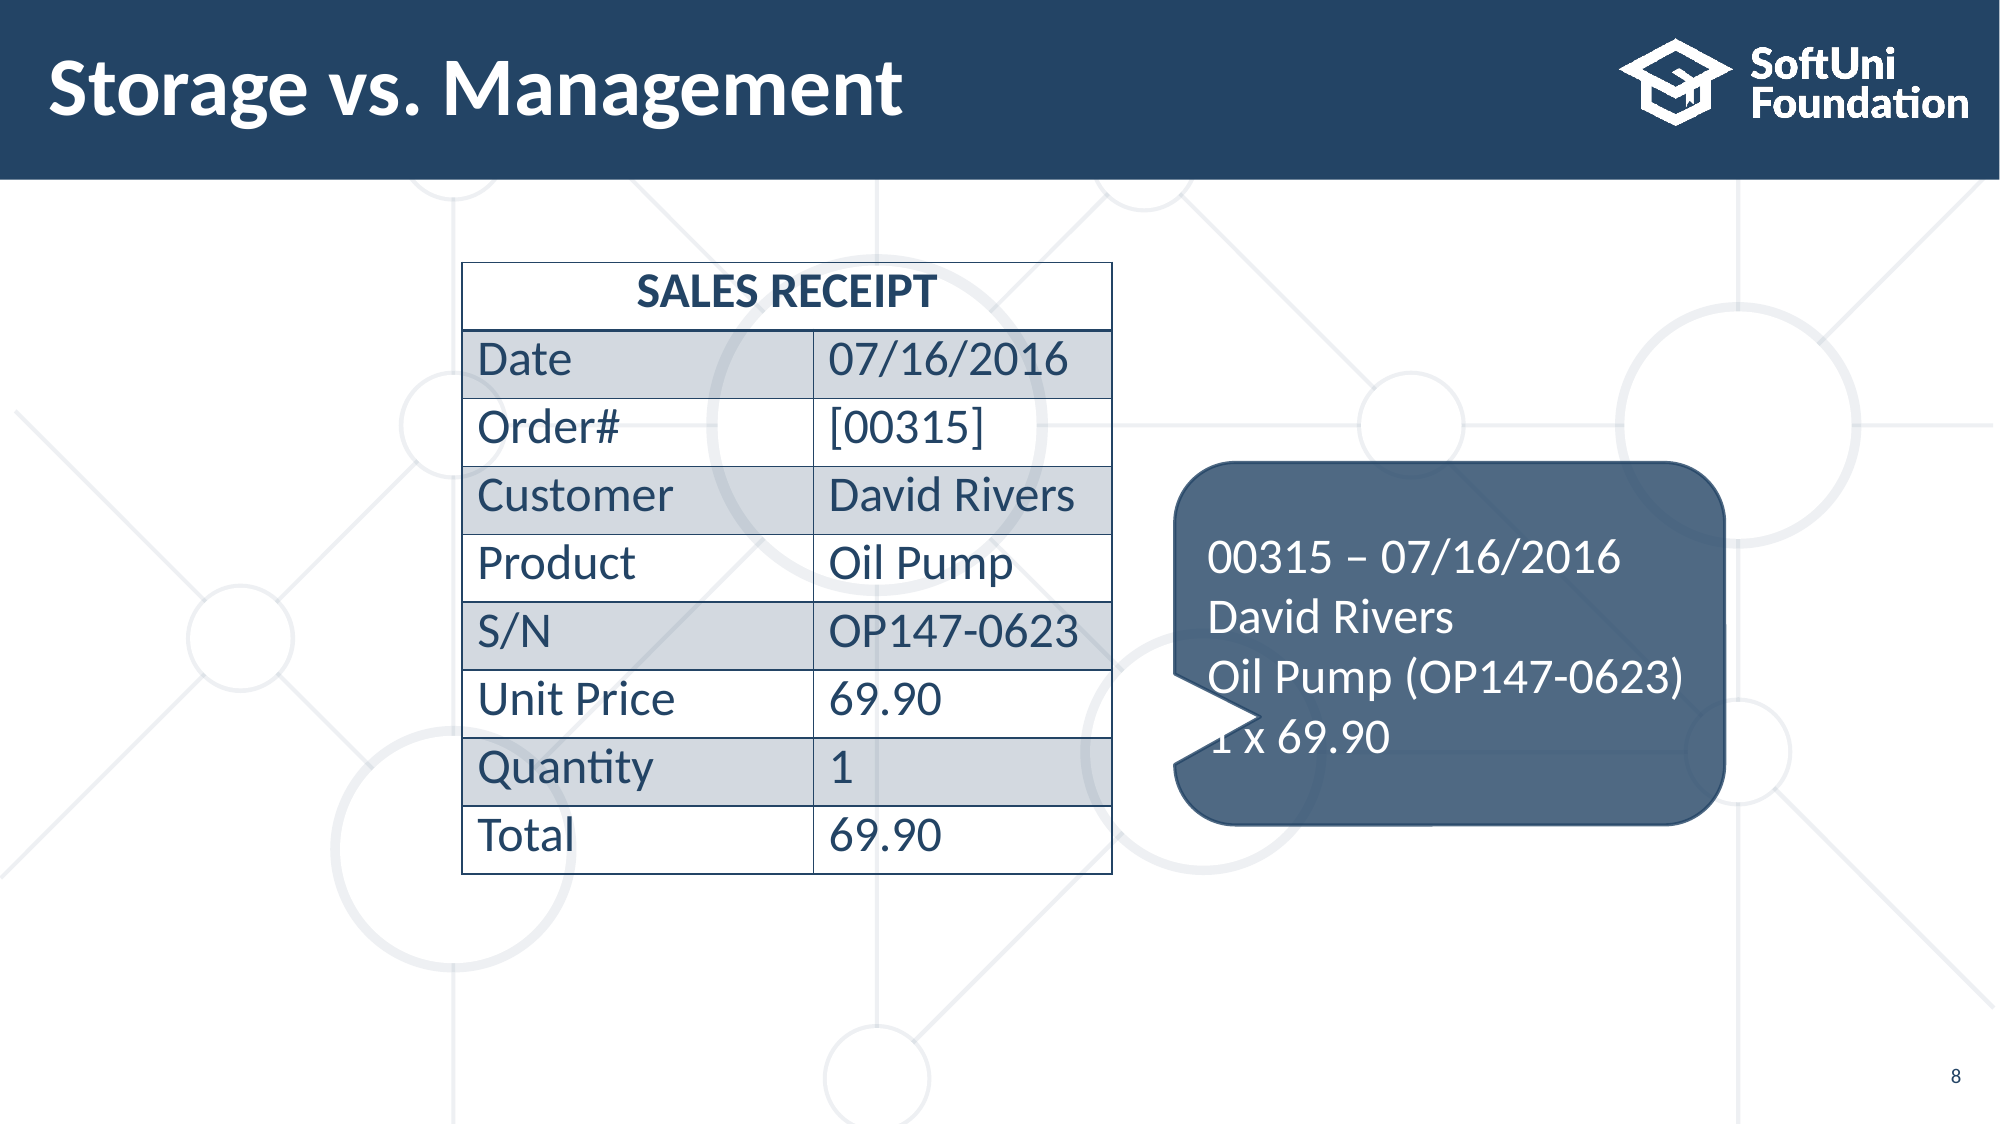

# Storage vs. Management
| SALES RECEIPT |  |
| --- | --- |
| Date | 07/16/2016 |
| Order# | [00315] |
| Customer | David Rivers |
| Product | Oil Pump |
| S/N | OP147-0623 |
| Unit Price | 69.90 |
| Quantity | 1 |
| Total | 69.90 |
00315 – 07/16/2016
David Rivers
Oil Pump (OP147-0623)
1 x 69.90
8